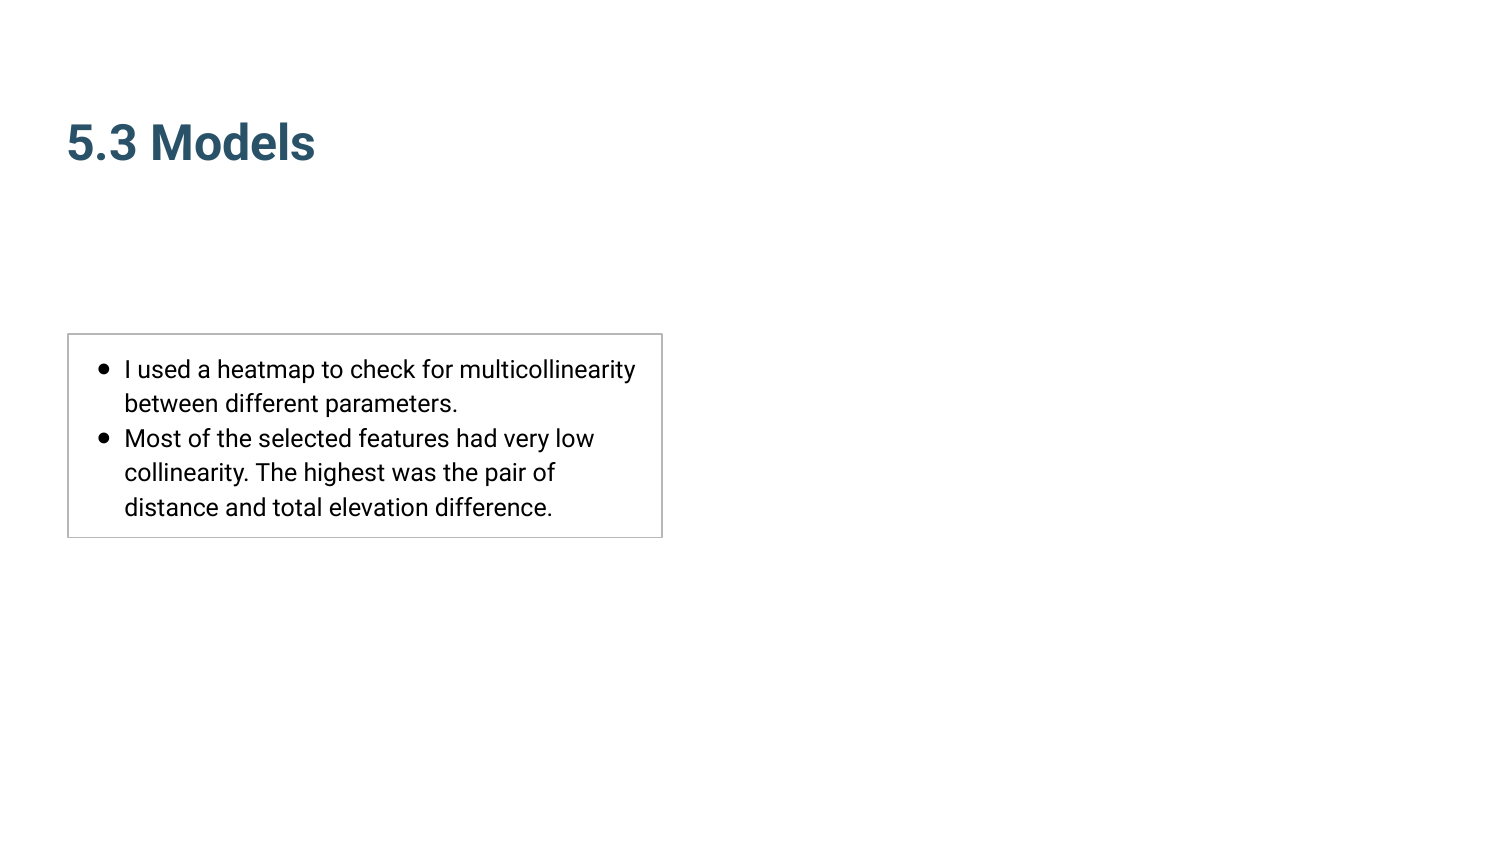

5.3 Models
I used a heatmap to check for multicollinearity between different parameters.
Most of the selected features had very low collinearity. The highest was the pair of distance and total elevation difference.